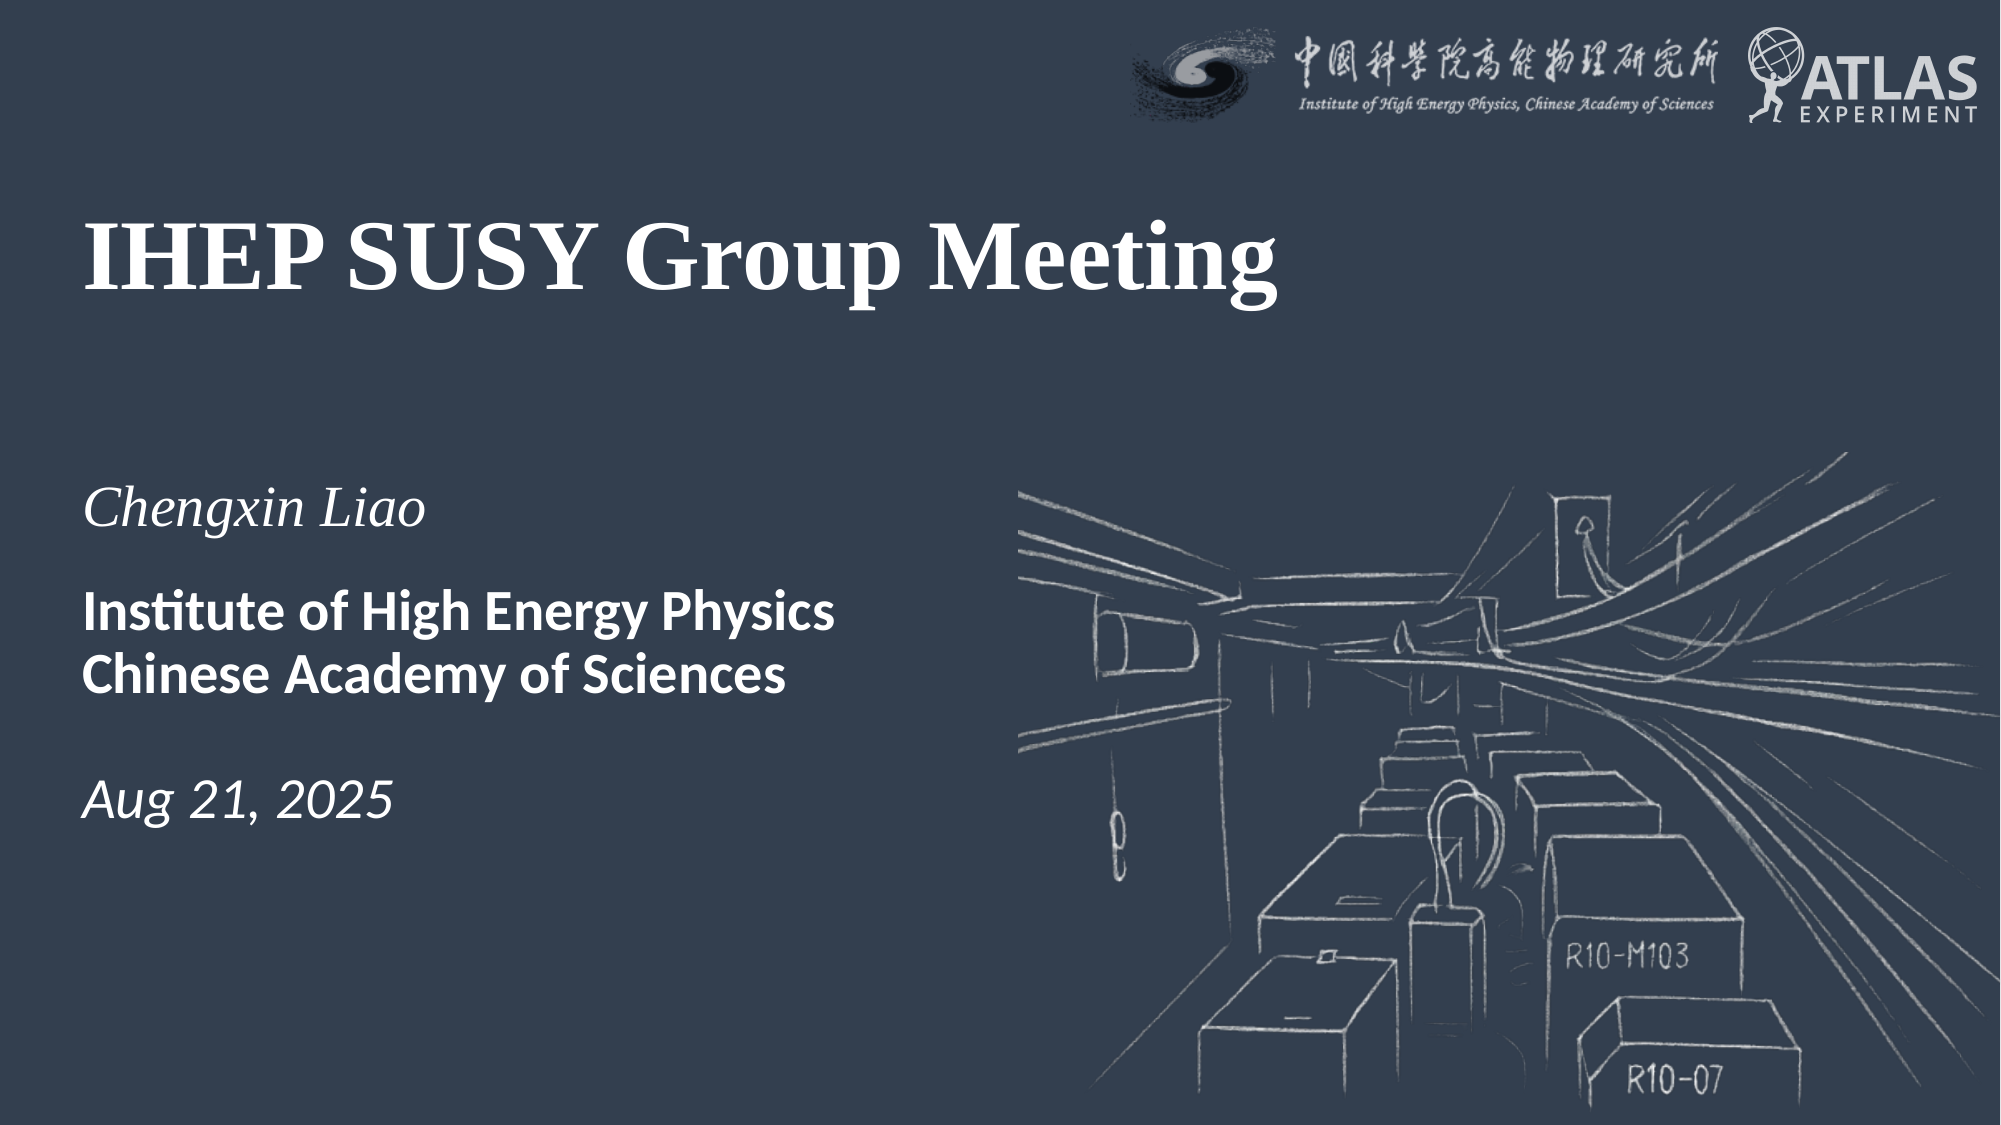

# IHEP SUSY Group Meeting
Chengxin Liao
Institute of High Energy Physics
Chinese Academy of Sciences
Aug 21, 2025